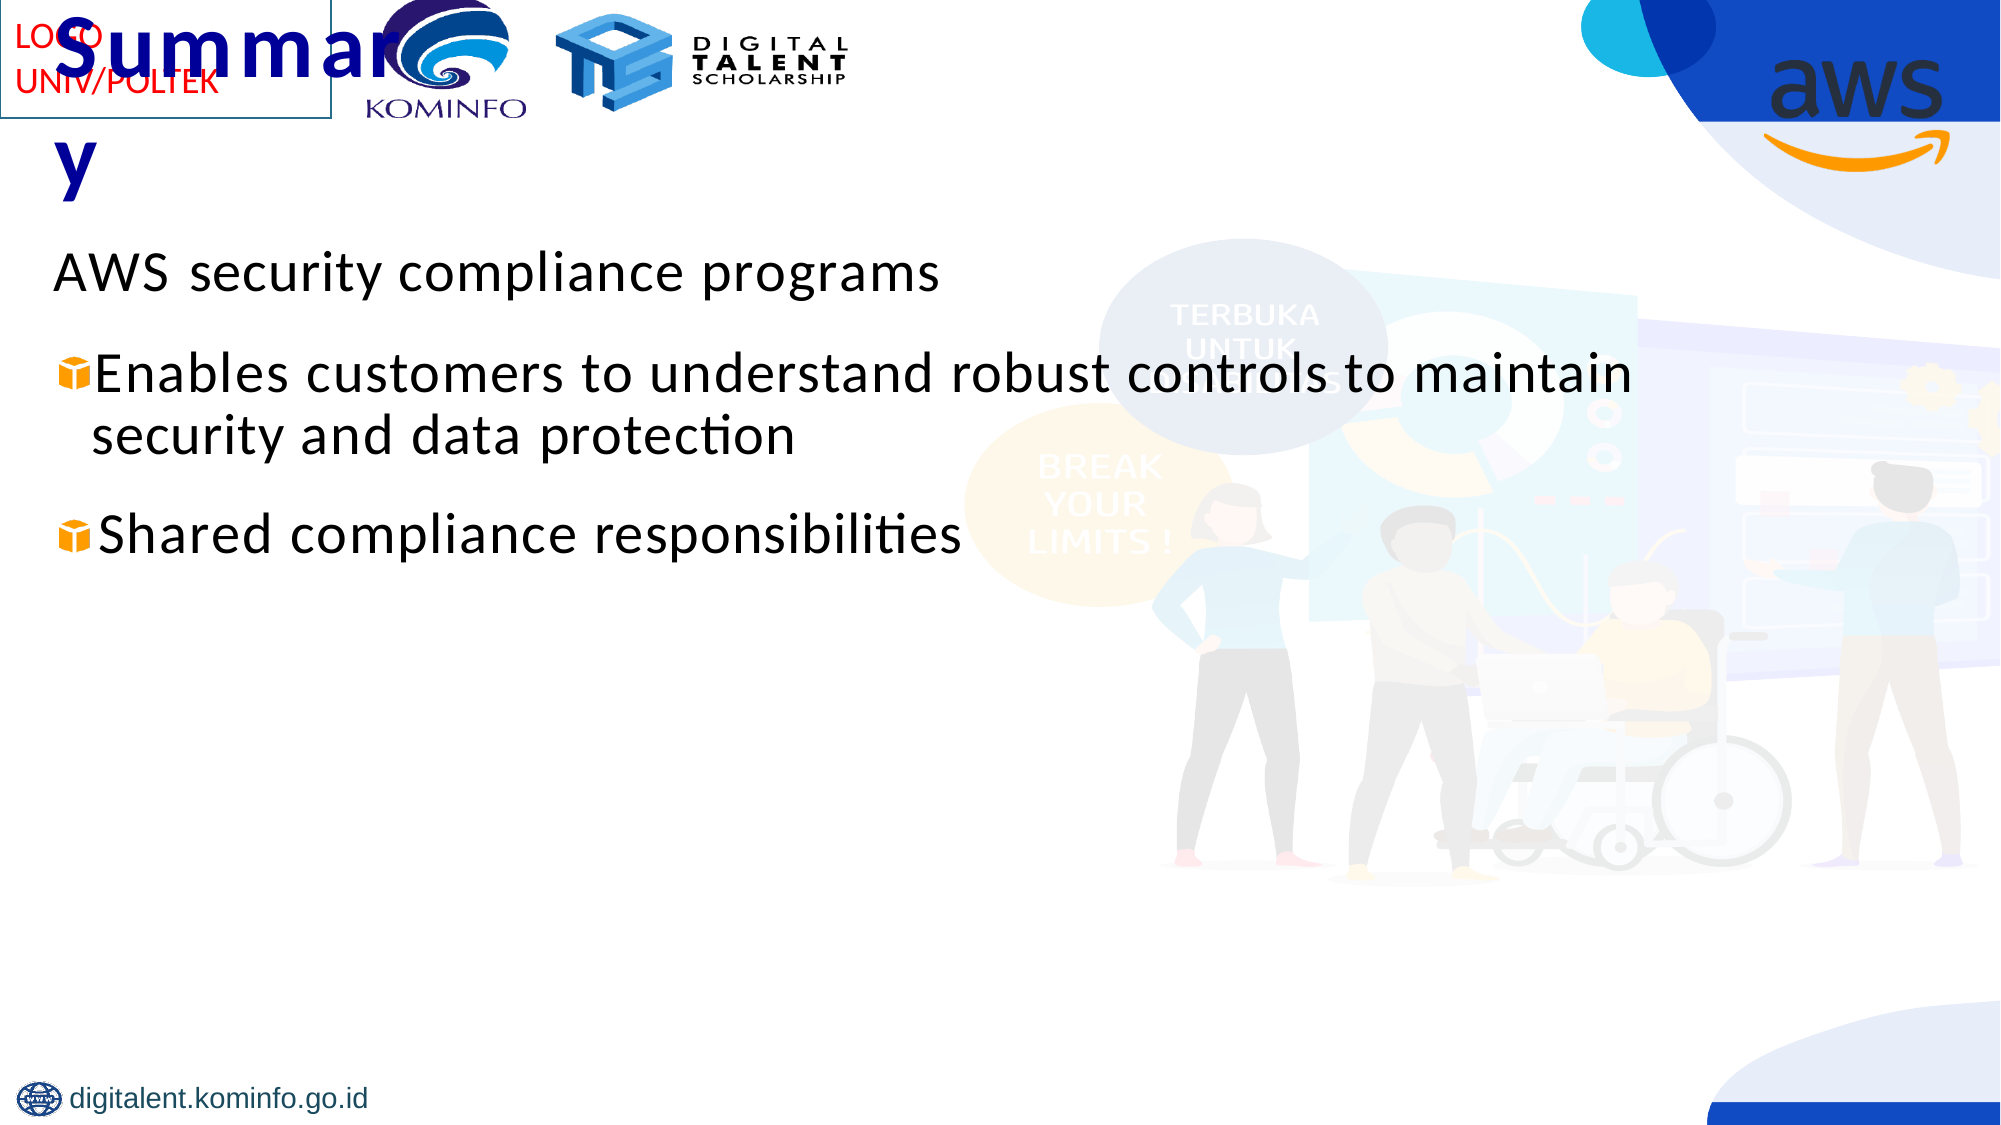

# Summary

AWS security compliance programs
Enables customers to understand robust controls to maintain  security and data protection
Shared compliance responsibilities